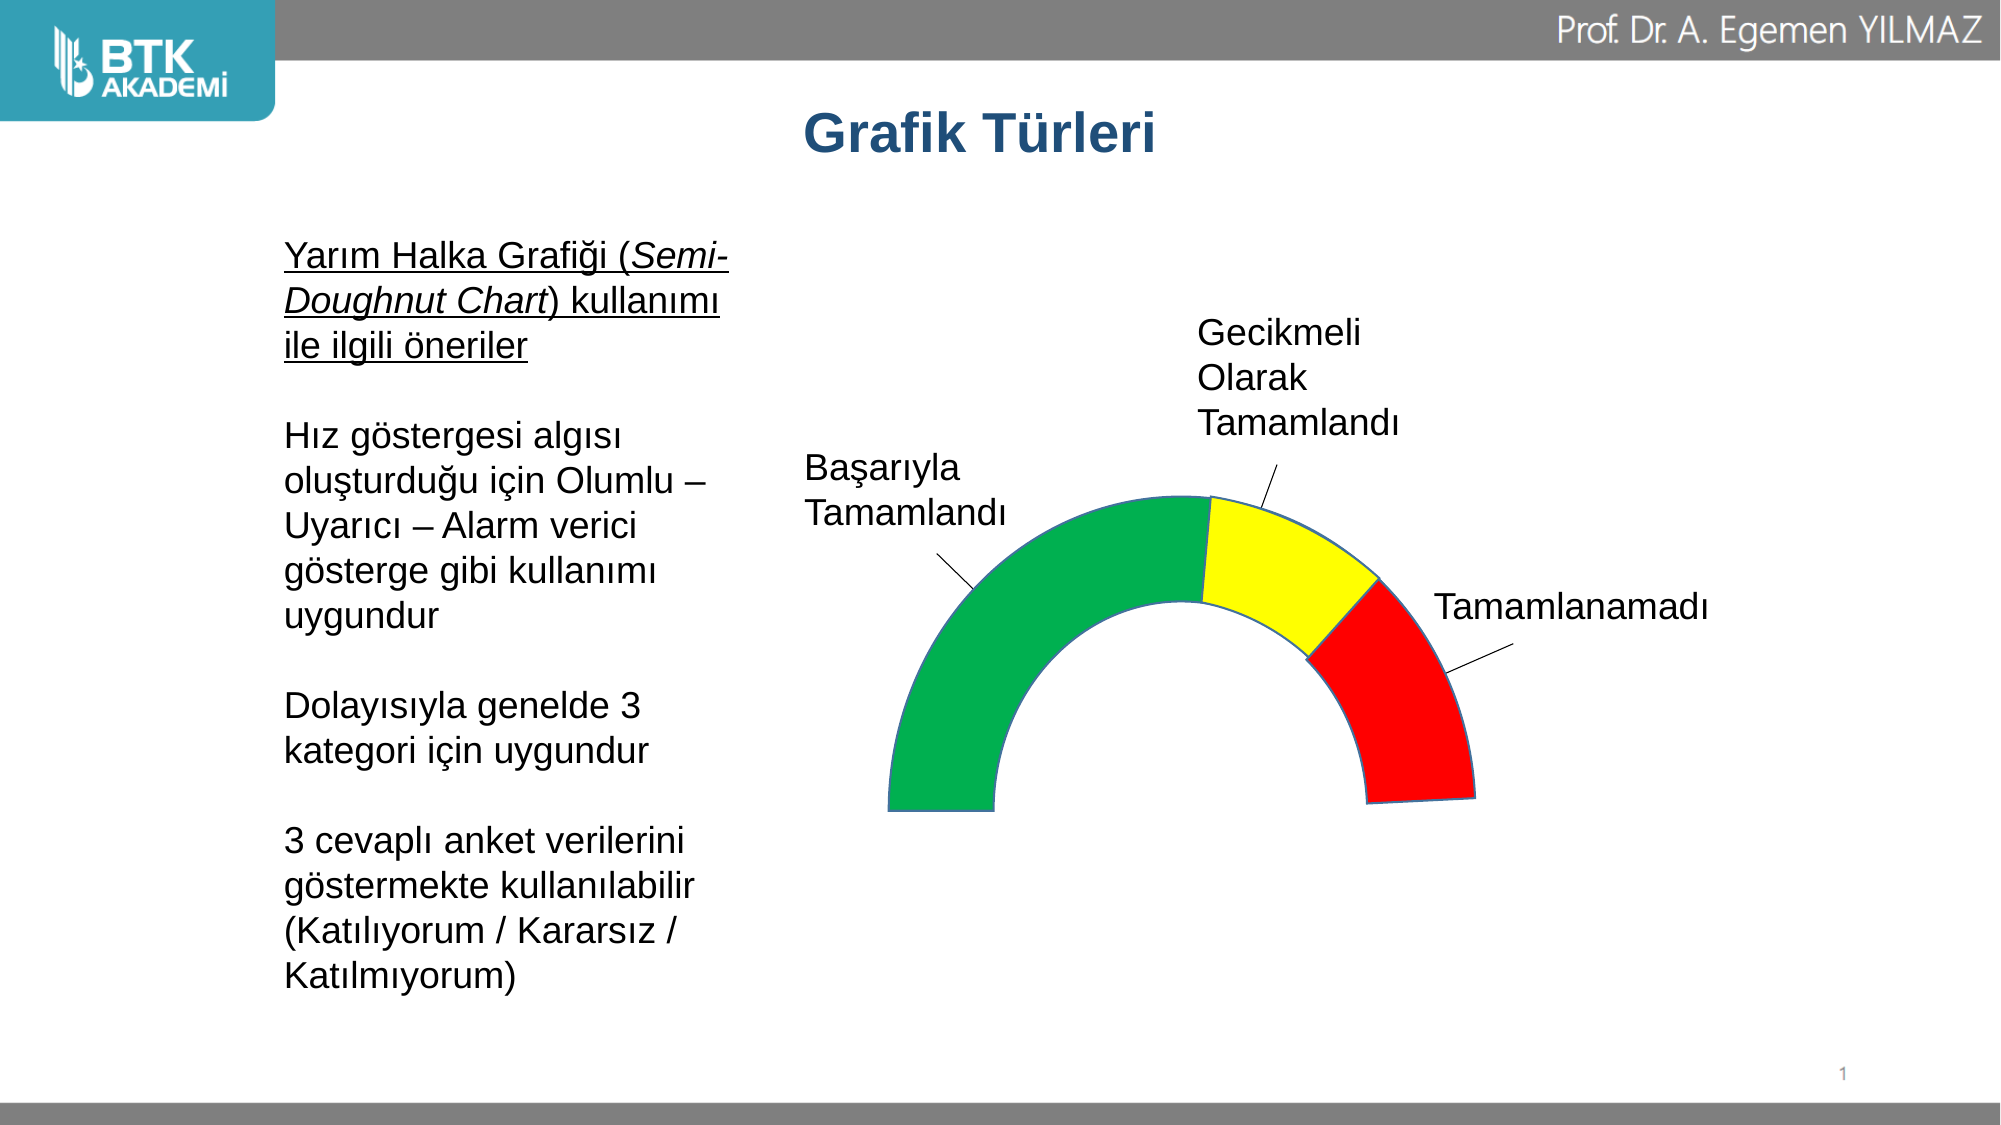

# Grafik Türleri
Yarım Halka Grafiği (Semi-Doughnut Chart) kullanımı ile ilgili öneriler

Hız göstergesi algısı oluşturduğu için Olumlu – Uyarıcı – Alarm verici gösterge gibi kullanımı uygundur

Dolayısıyla genelde 3 kategori için uygundur

3 cevaplı anket verilerini göstermekte kullanılabilir (Katılıyorum / Kararsız / Katılmıyorum)

Gecikmeli Olarak Tamamlandı
Başarıyla
Tamamlandı

Tamamlanamadı
62